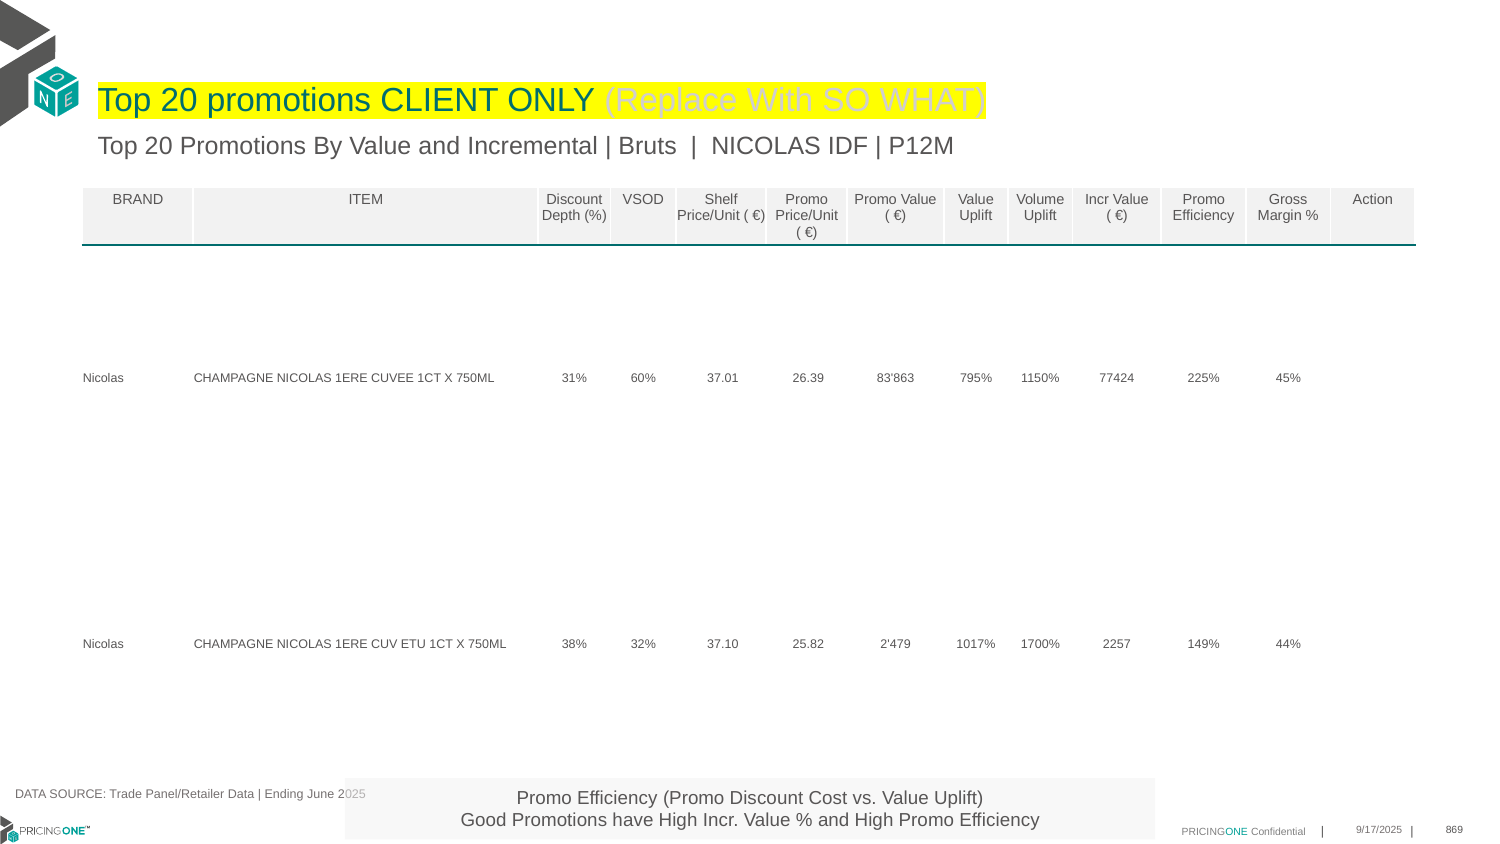

# Top 20 promotions CLIENT ONLY (Replace With SO WHAT)
Top 20 Promotions By Value and Incremental | Bruts  |  NICOLAS IDF | P12M
| BRAND | ITEM | Discount Depth (%) | VSOD | Shelf Price/Unit ( €) | Promo Price/Unit ( €) | Promo Value ( €) | Value Uplift | Volume Uplift | Incr Value ( €) | Promo Efficiency | Gross Margin % | Action |
| --- | --- | --- | --- | --- | --- | --- | --- | --- | --- | --- | --- | --- |
| Nicolas | CHAMPAGNE NICOLAS 1ERE CUVEE 1CT X 750ML | 31% | 60% | 37.01 | 26.39 | 83'863 | 795% | 1150% | 77424 | 225% | 45% |  |
| Nicolas | CHAMPAGNE NICOLAS 1ERE CUV ETU 1CT X 750ML | 38% | 32% | 37.10 | 25.82 | 2'479 | 1017% | 1700% | 2257 | 149% | 44% |  |
Promo Efficiency (Promo Discount Cost vs. Value Uplift)
Good Promotions have High Incr. Value % and High Promo Efficiency
DATA SOURCE: Trade Panel/Retailer Data | Ending June 2025

9/17/2025
869